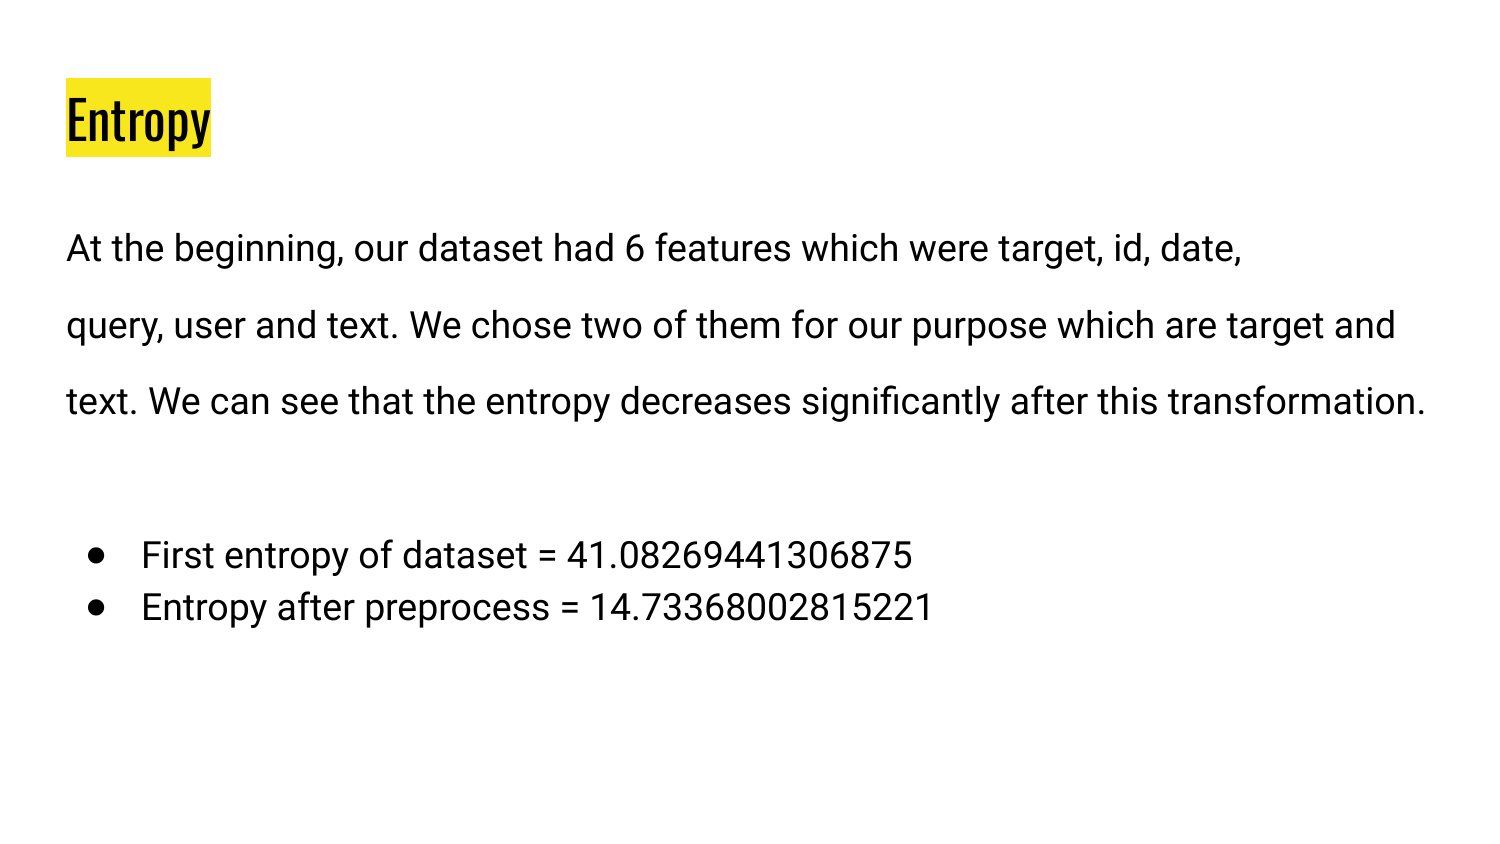

# Entropy
At the beginning, our dataset had 6 features which were target, id, date,
query, user and text. We chose two of them for our purpose which are target and
text. We can see that the entropy decreases significantly after this transformation.

First entropy of dataset = 41.08269441306875
Entropy after preprocess = 14.73368002815221